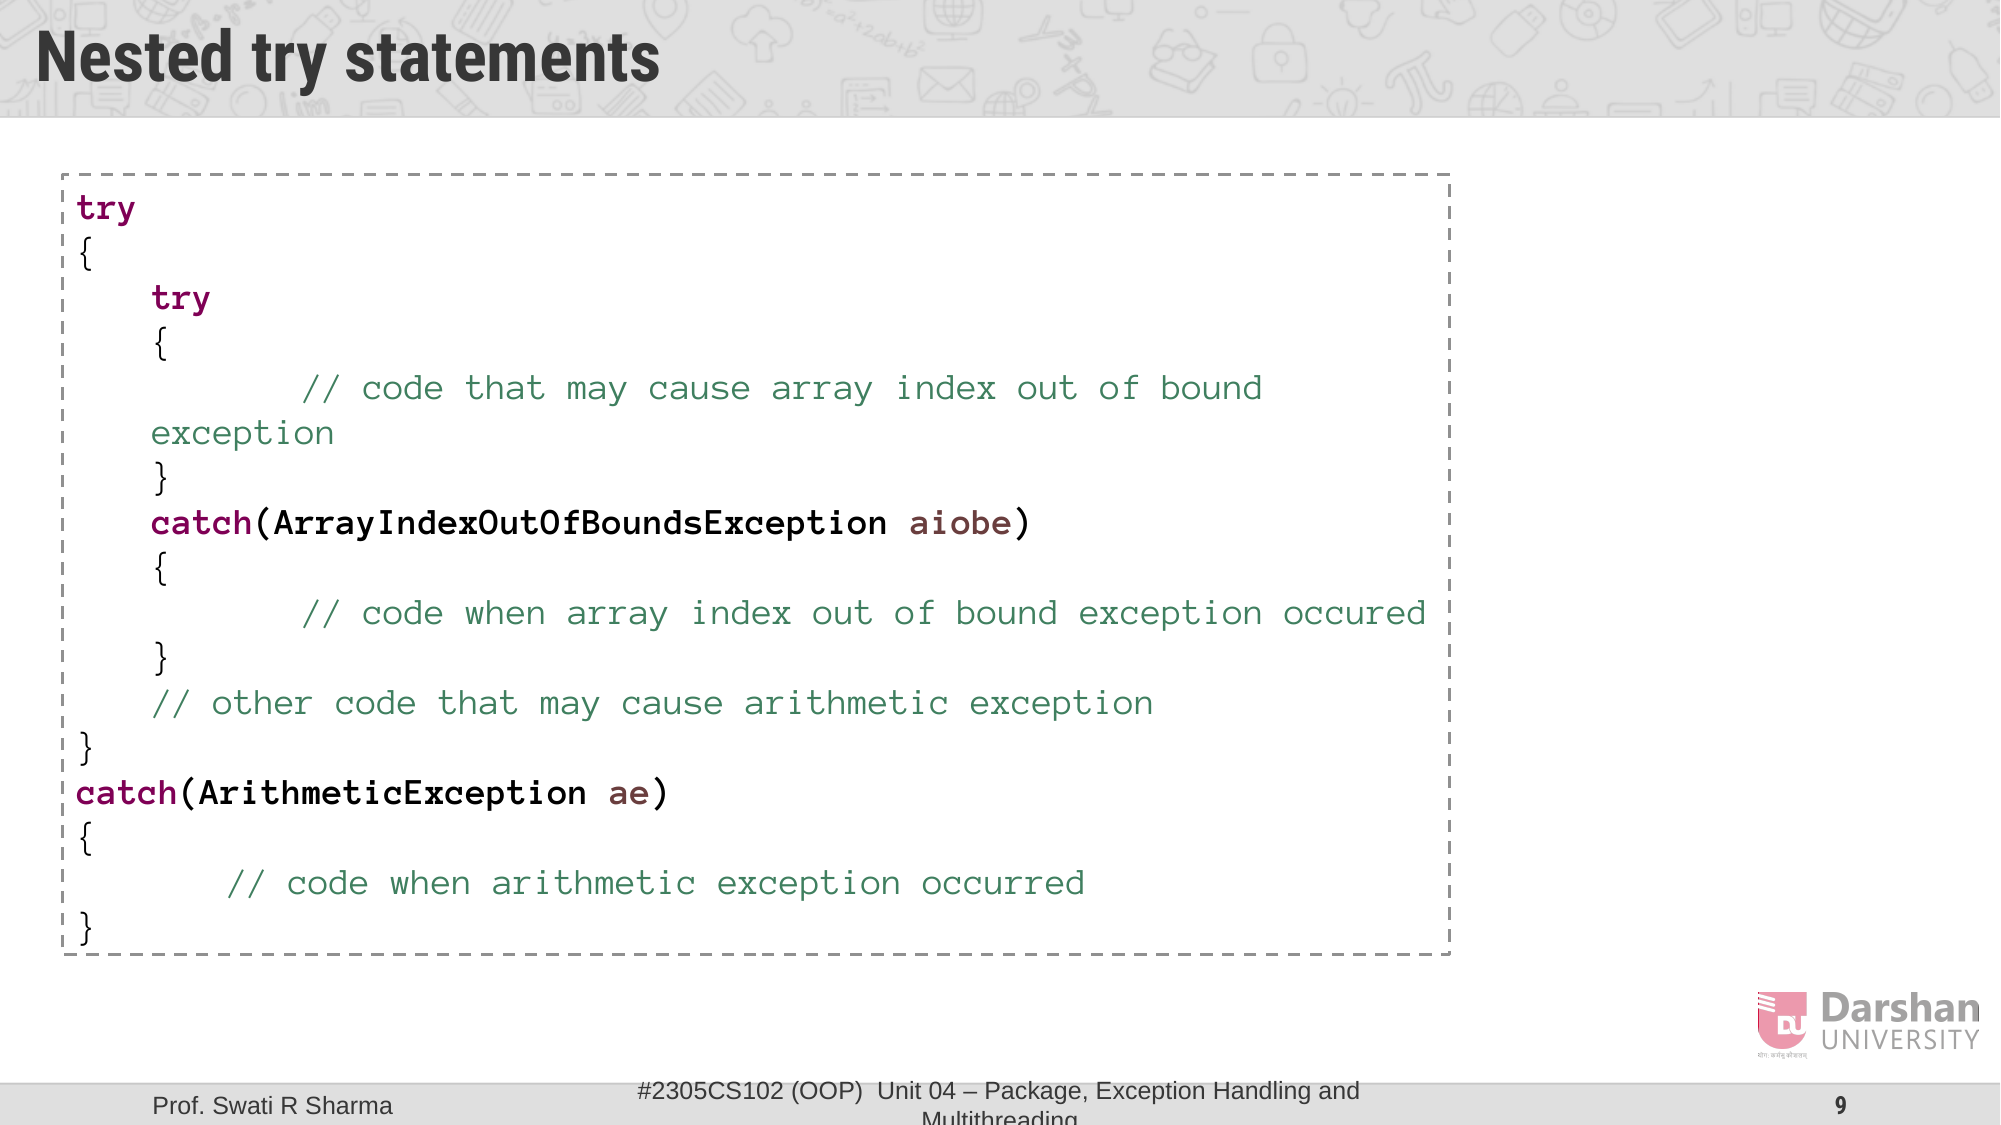

# Nested try statements
try
{
try
{
	// code that may cause array index out of bound exception
}
catch(ArrayIndexOutOfBoundsException aiobe)
{
	// code when array index out of bound exception occured
}
// other code that may cause arithmetic exception
}
catch(ArithmeticException ae)
{
	// code when arithmetic exception occurred
}